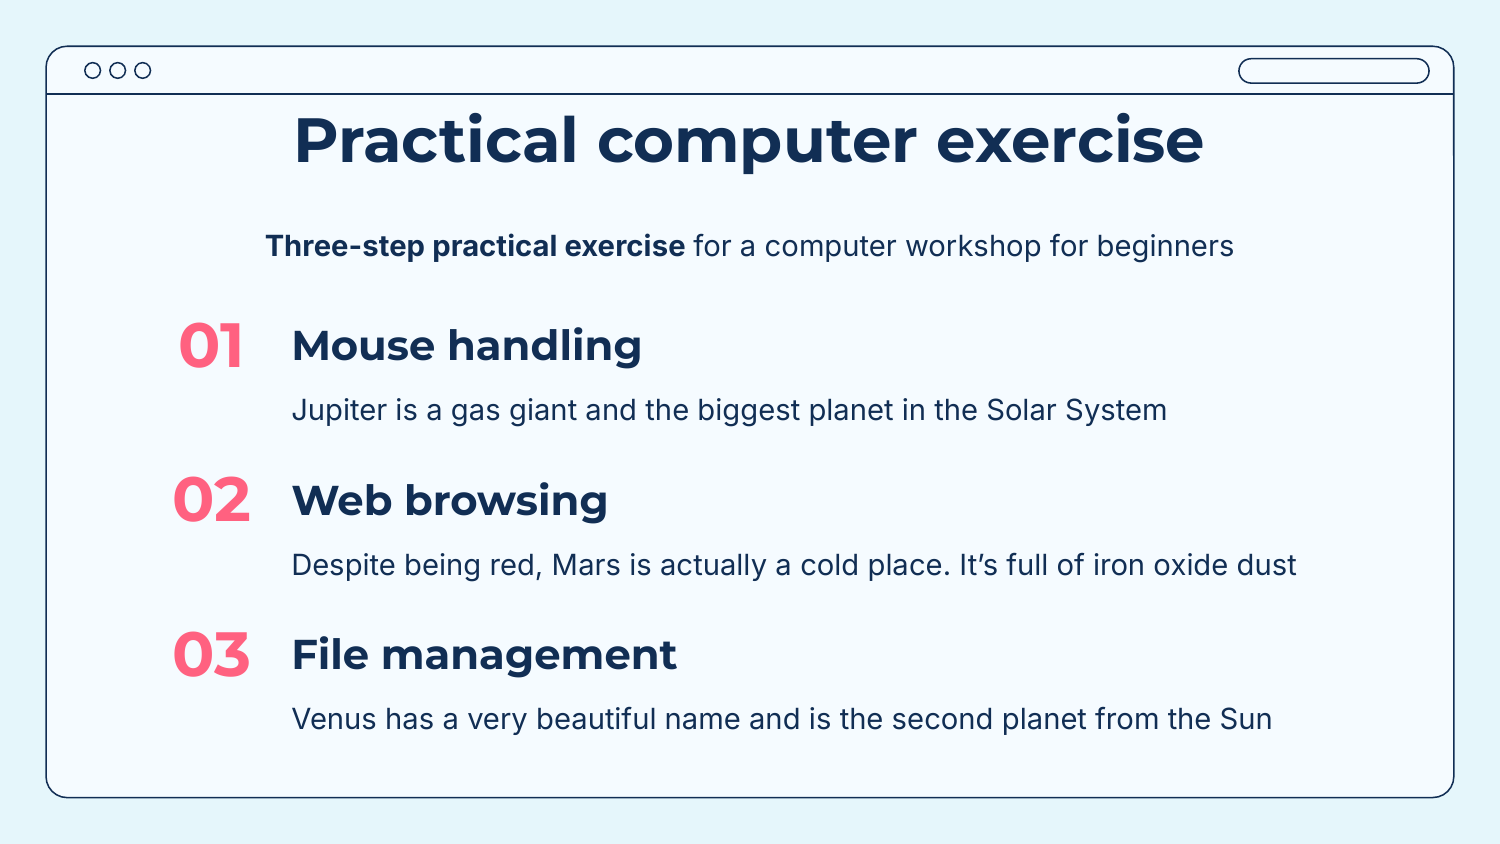

# Practical computer exercise
Three-step practical exercise for a computer workshop for beginners
01
Mouse handling
Jupiter is a gas giant and the biggest planet in the Solar System
02
Web browsing
Despite being red, Mars is actually a cold place. It’s full of iron oxide dust
03
File management
Venus has a very beautiful name and is the second planet from the Sun